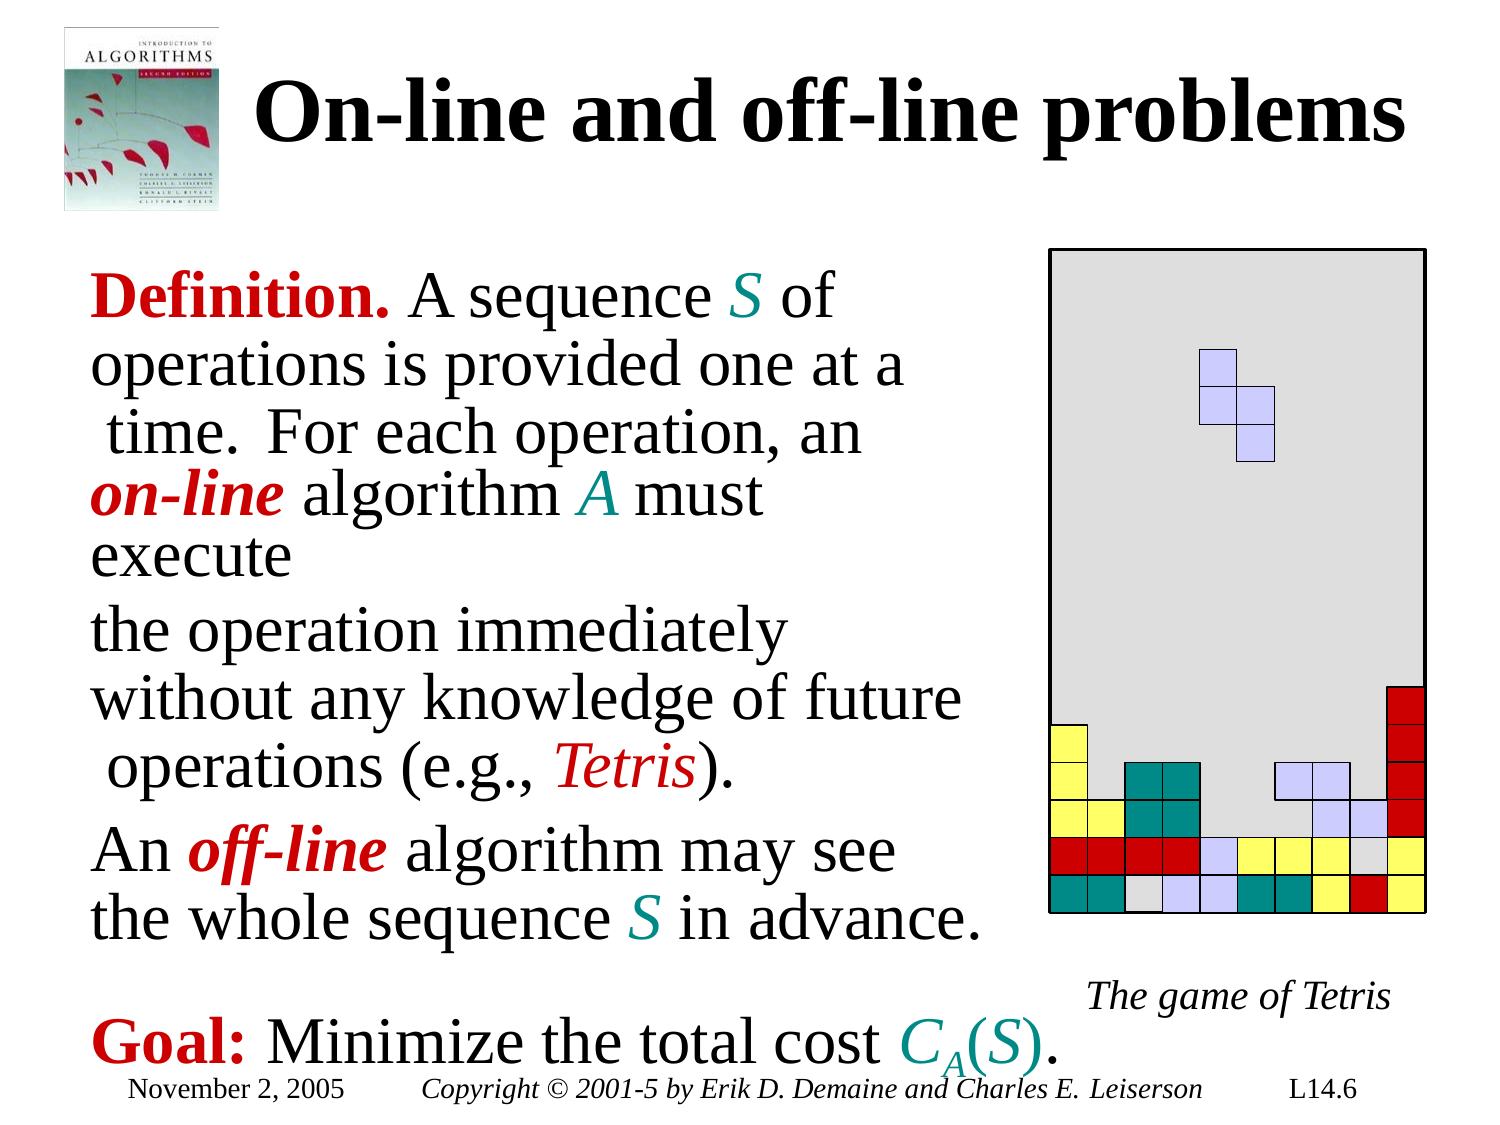

# On-line and off-line problems

Definition. A sequence S of  operations is provided one at a  time.	For each operation, an
on-line algorithm A must execute
the operation immediately  without any knowledge of future  operations (e.g., Tetris).
An off-line algorithm may see  the whole sequence S in advance.
The game of Tetris
Goal: Minimize the total cost CA(S).
|  |  |
| --- | --- |
|  |  |
|  |  |
November 2, 2005
Copyright © 2001-5 by Erik D. Demaine and Charles E. Leiserson
L14.6